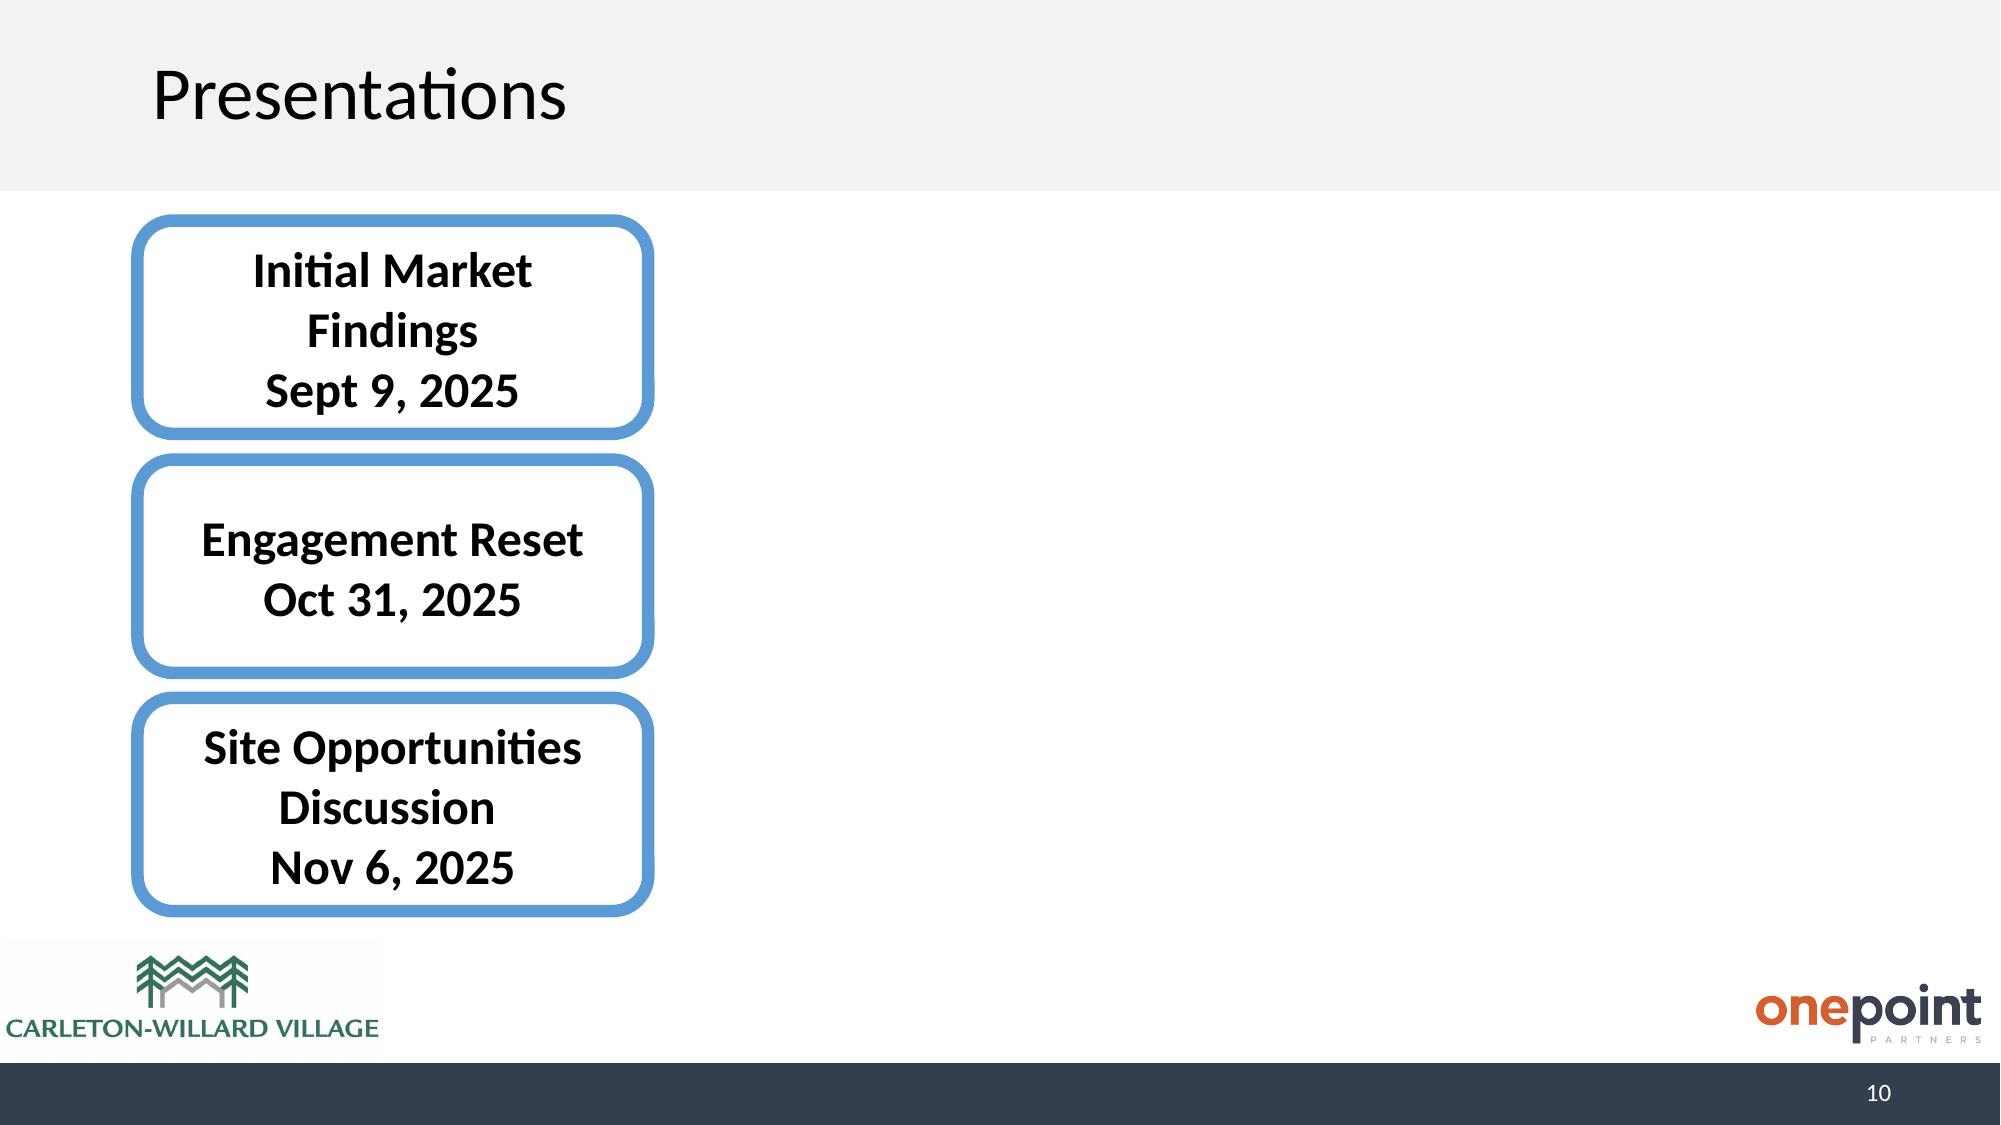

# Presentations
Initial Market Findings
Sept 9, 2025
Engagement Reset
Oct 31, 2025
Site Opportunities Discussion
Nov 6, 2025
10